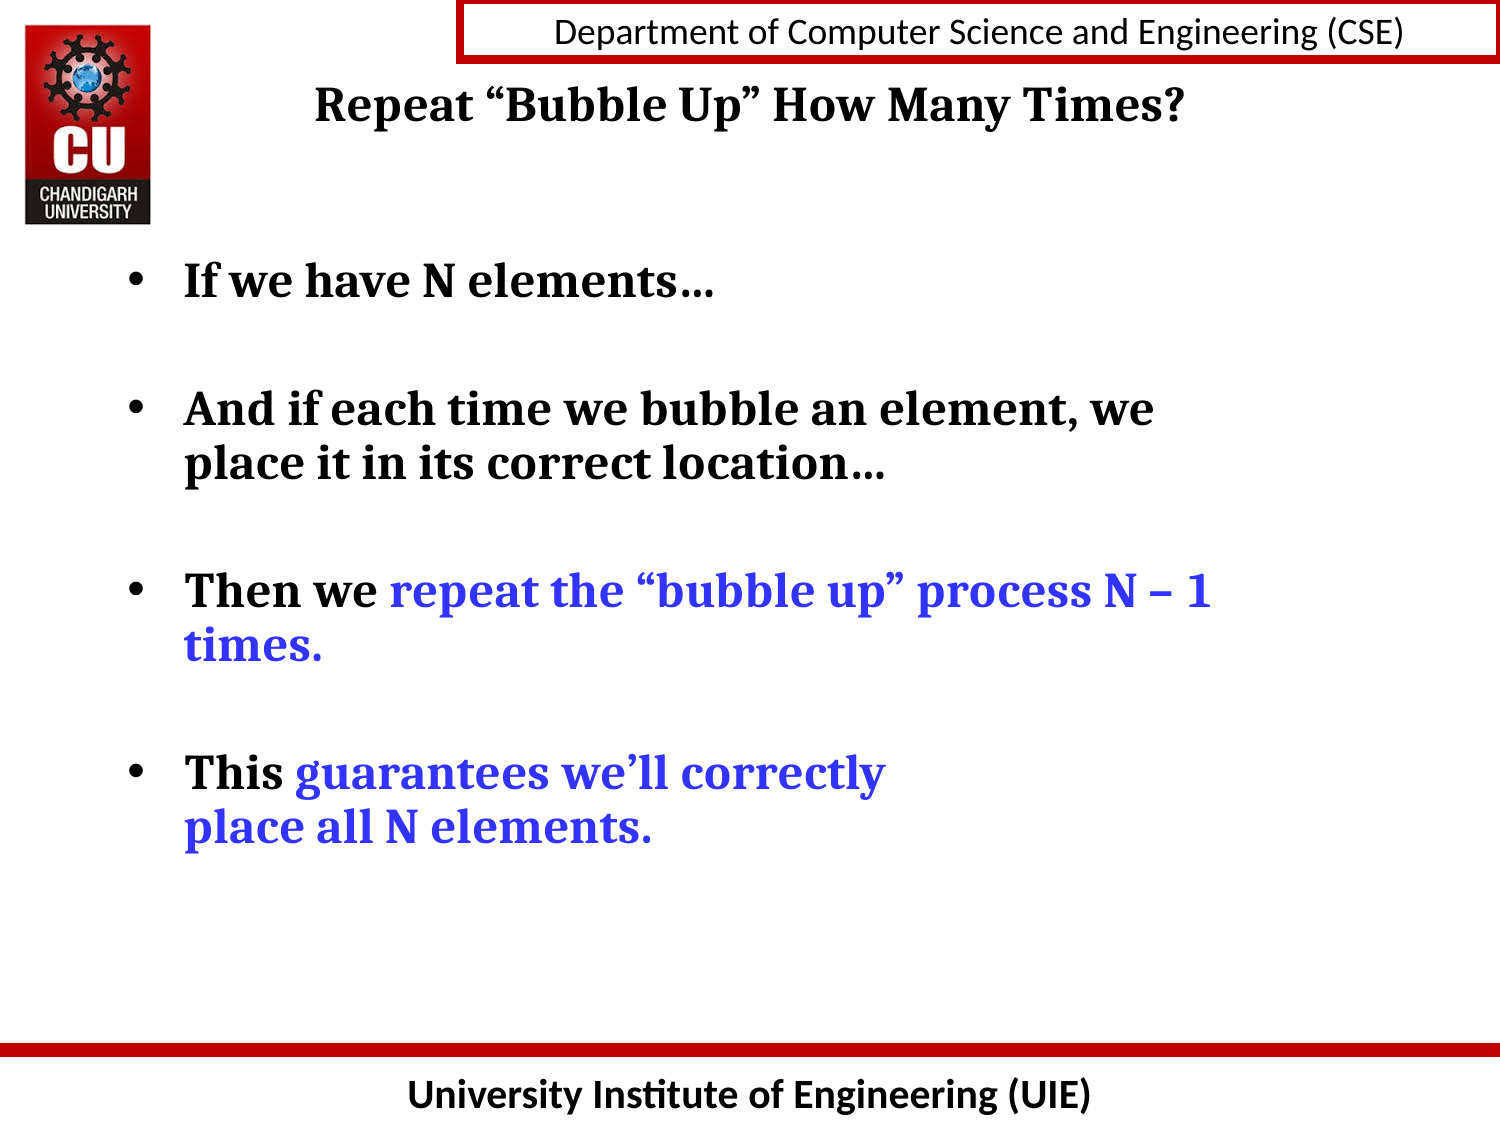

# Repeat “Bubble Up” How Many Times?
If we have N elements…

And if each time we bubble an element, we place it in its correct location…

Then we repeat the “bubble up” process N – 1 times.

This guarantees we’ll correctly
place all N elements.